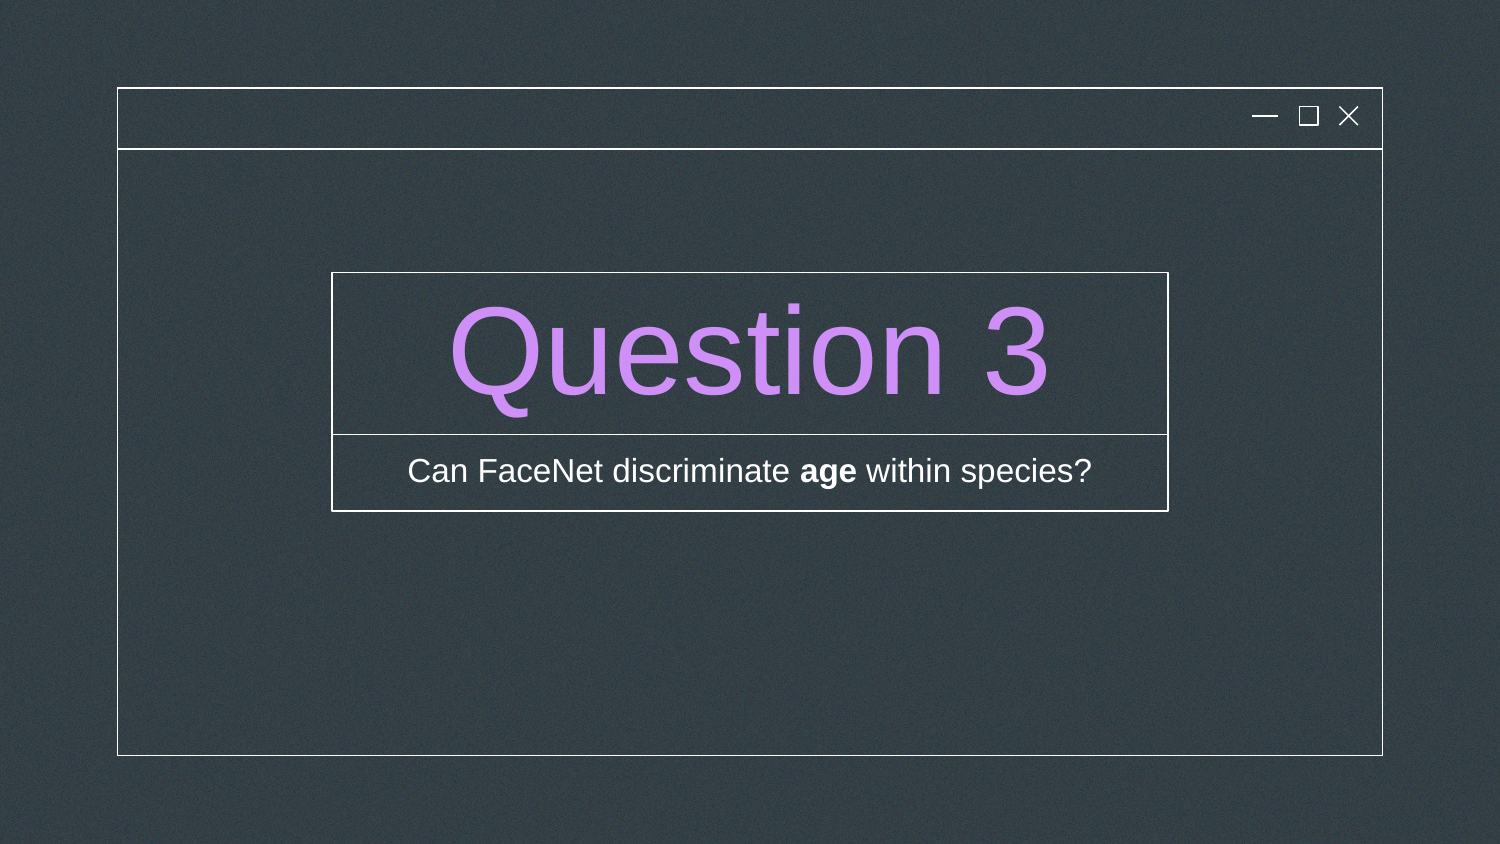

# Question 3
Can FaceNet discriminate age within species?